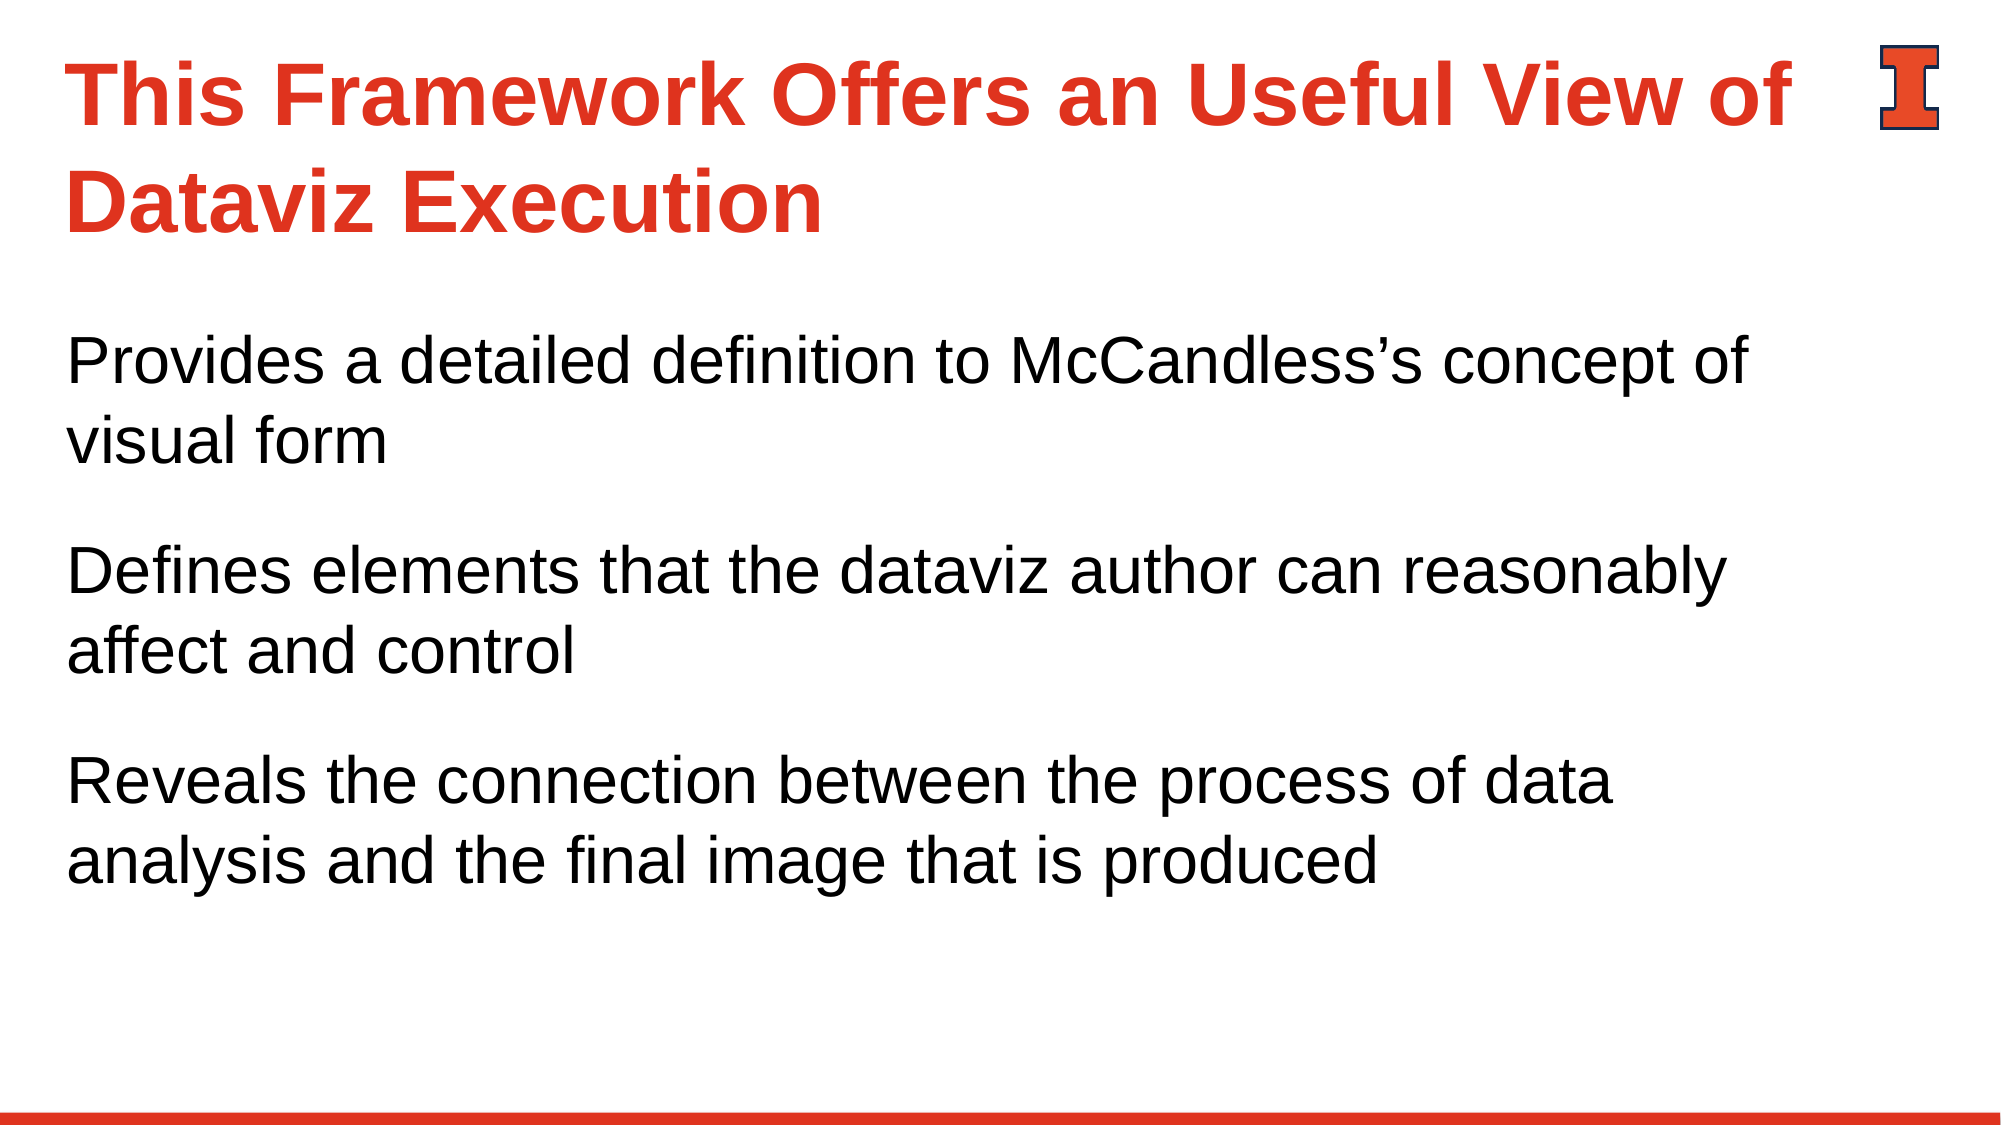

# This Framework Offers an Useful View of Dataviz Execution

Provides a detailed definition to McCandless’s concept of visual form
Defines elements that the dataviz author can reasonably affect and control
Reveals the connection between the process of data analysis and the final image that is produced